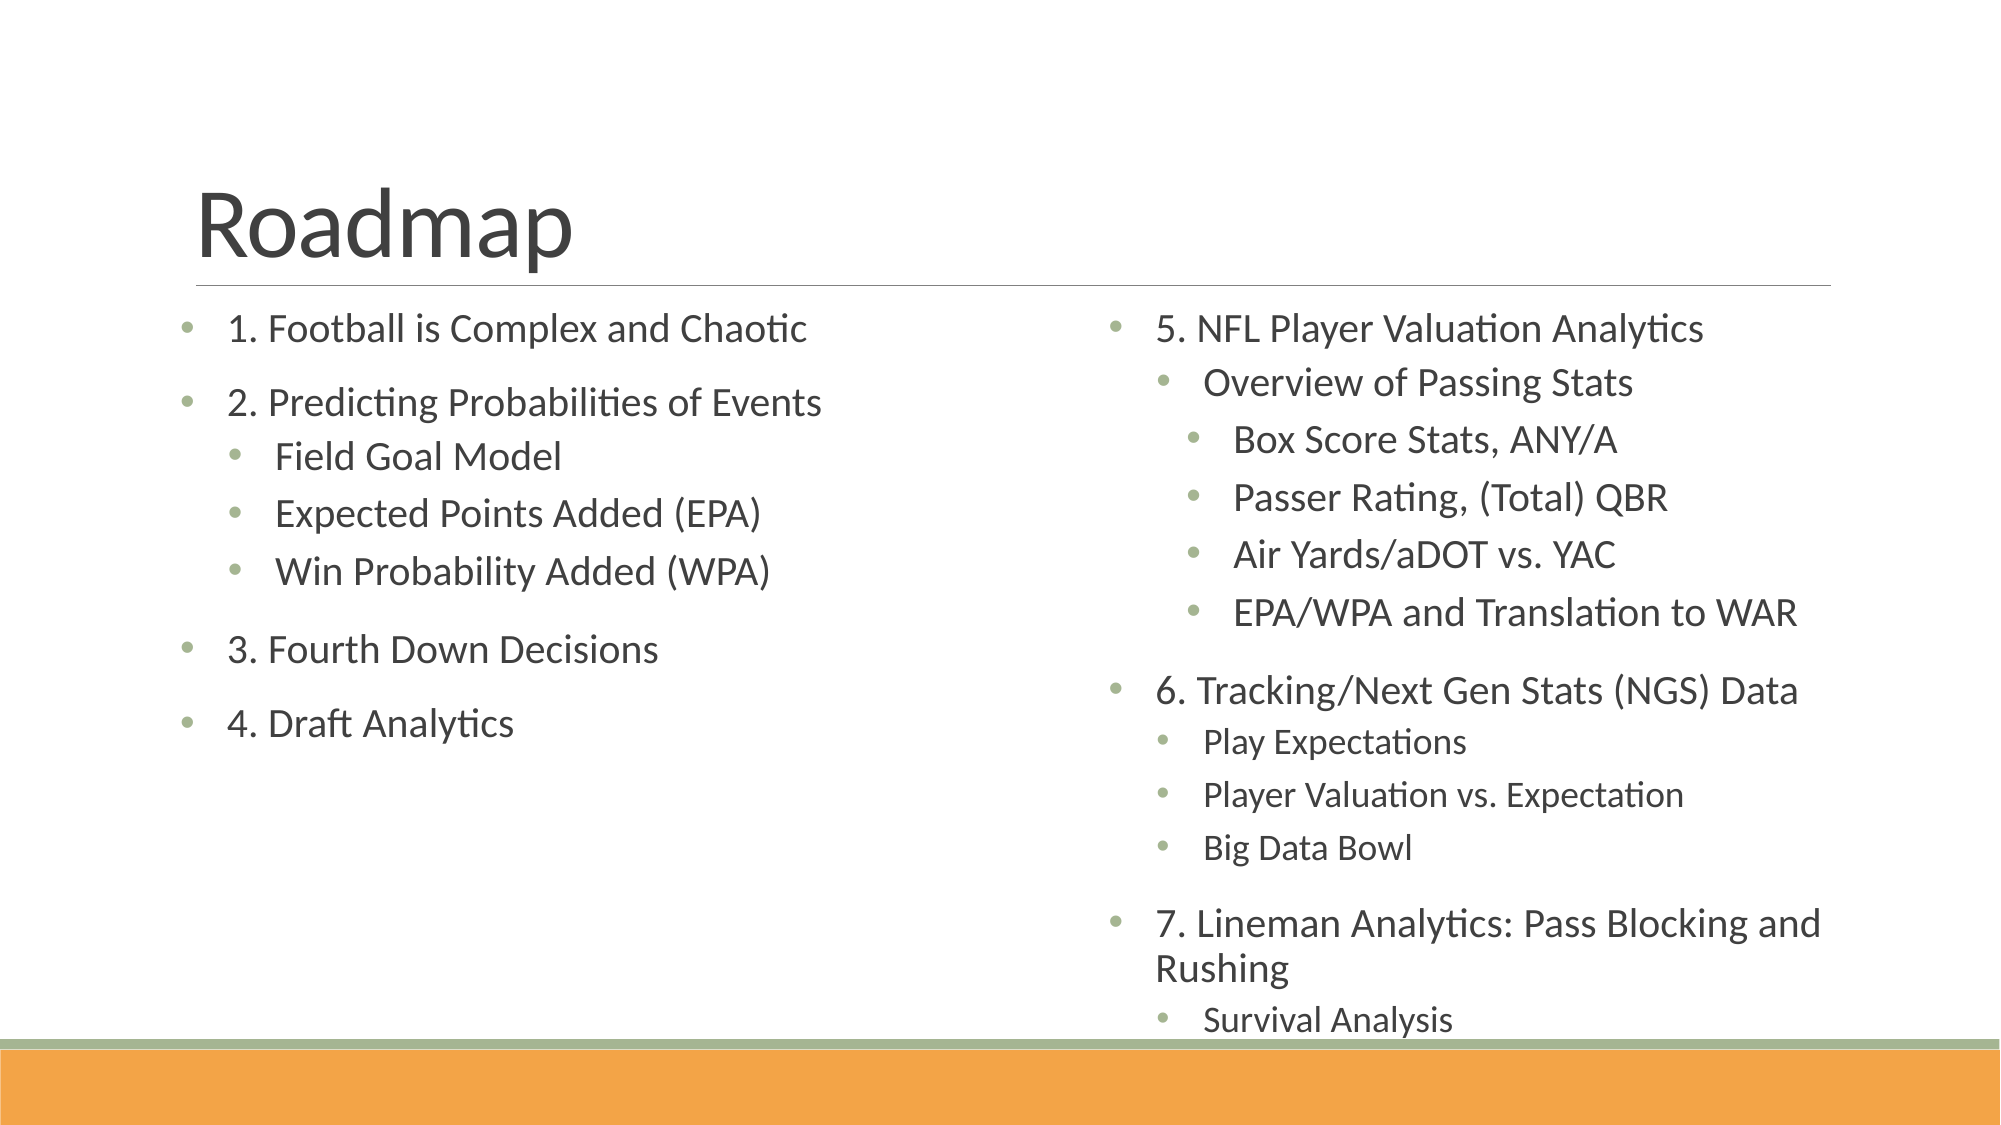

# Roadmap
1. Football is Complex and Chaotic
2. Predicting Probabilities of Events
Field Goal Model
Expected Points Added (EPA)
Win Probability Added (WPA)
3. Fourth Down Decisions
4. Draft Analytics

5. NFL Player Valuation Analytics
Overview of Passing Stats
Box Score Stats, ANY/A
Passer Rating, (Total) QBR
Air Yards/aDOT vs. YAC
EPA/WPA and Translation to WAR
6. Tracking/Next Gen Stats (NGS) Data
Play Expectations
Player Valuation vs. Expectation
Big Data Bowl
7. Lineman Analytics: Pass Blocking and Rushing
Survival Analysis